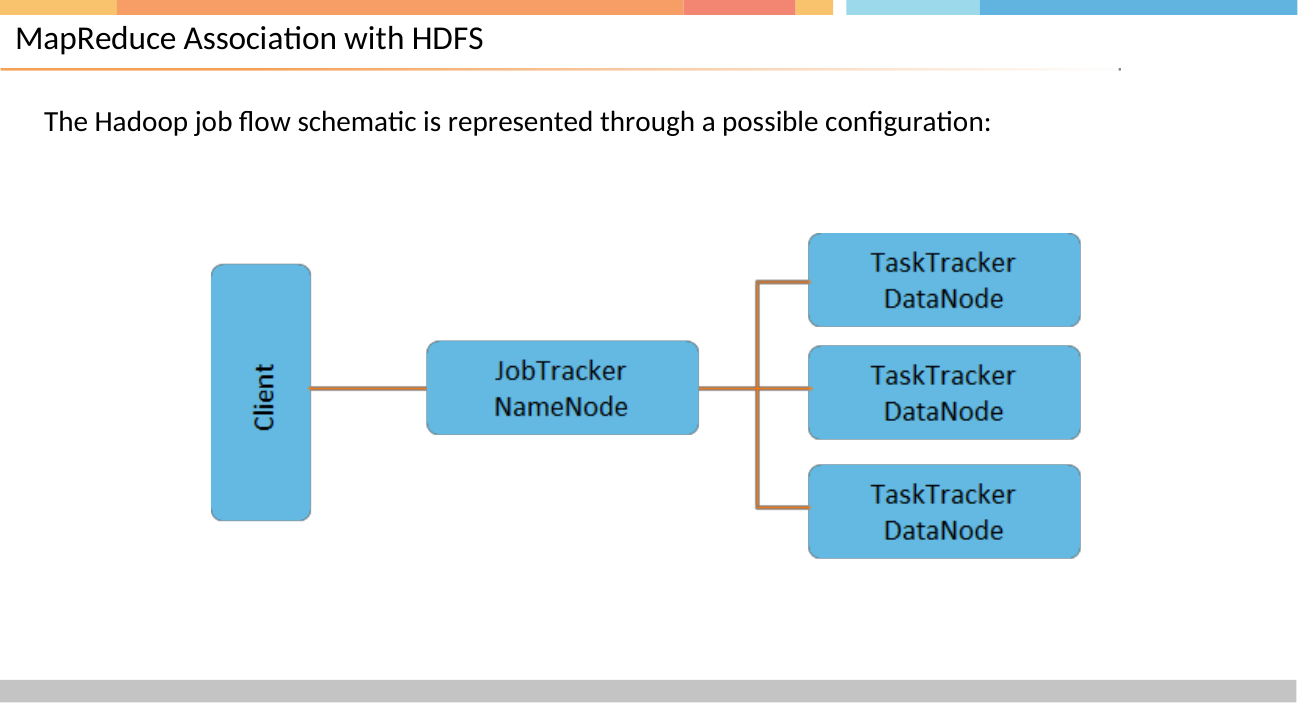

# MapReduce Association with HDFS

The Hadoop job flow schematic is represented through a possible configuration: